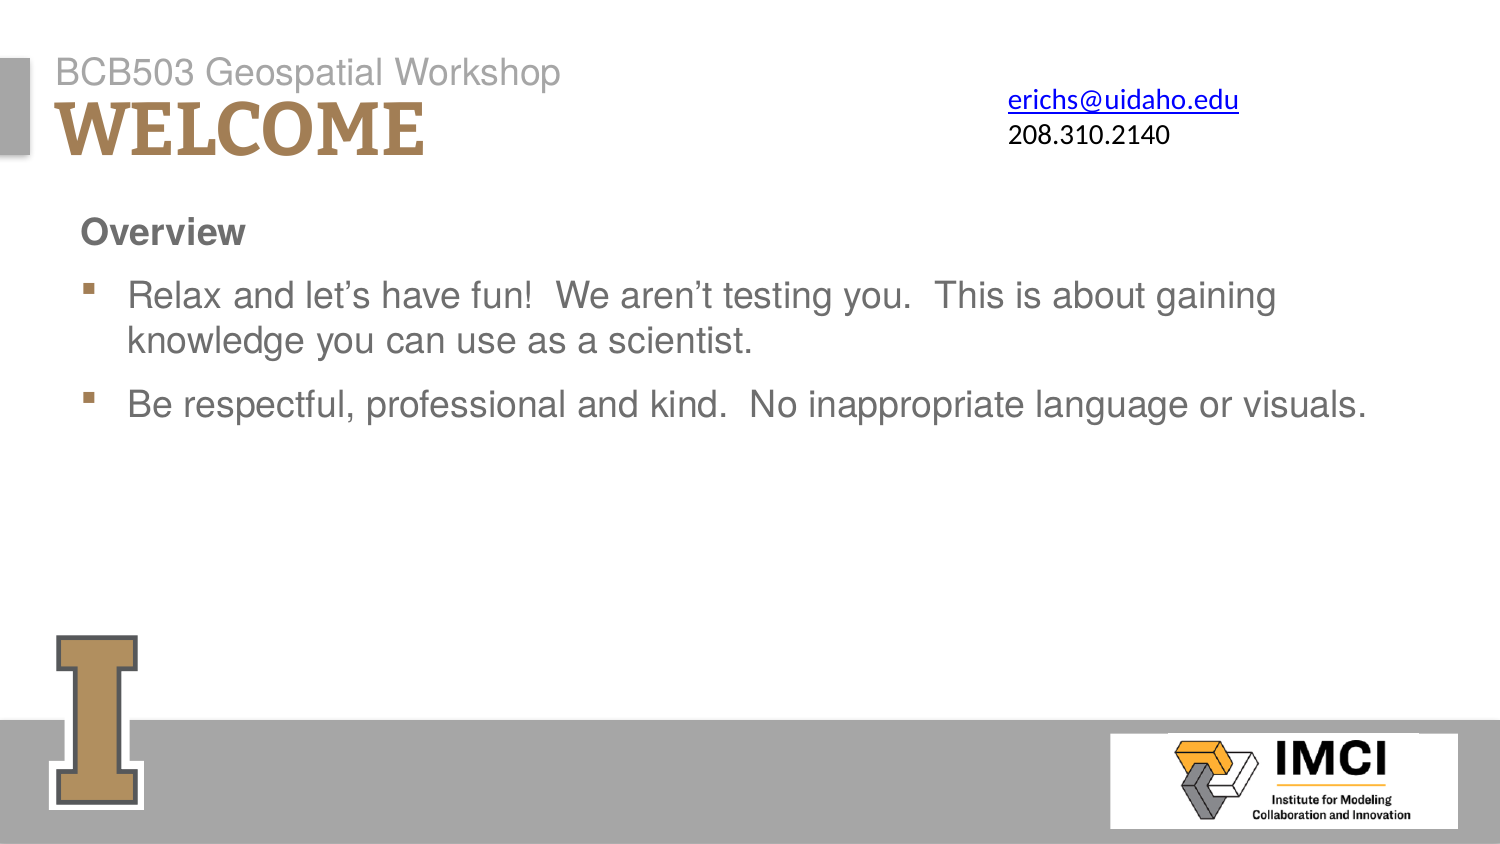

BCB503 Geospatial Workshop
erichs@uidaho.edu
208.310.2140
WElcome
Overview
Relax and let’s have fun!  We aren’t testing you.  This is about gaining knowledge you can use as a scientist.
Be respectful, professional and kind.  No inappropriate language or visuals.